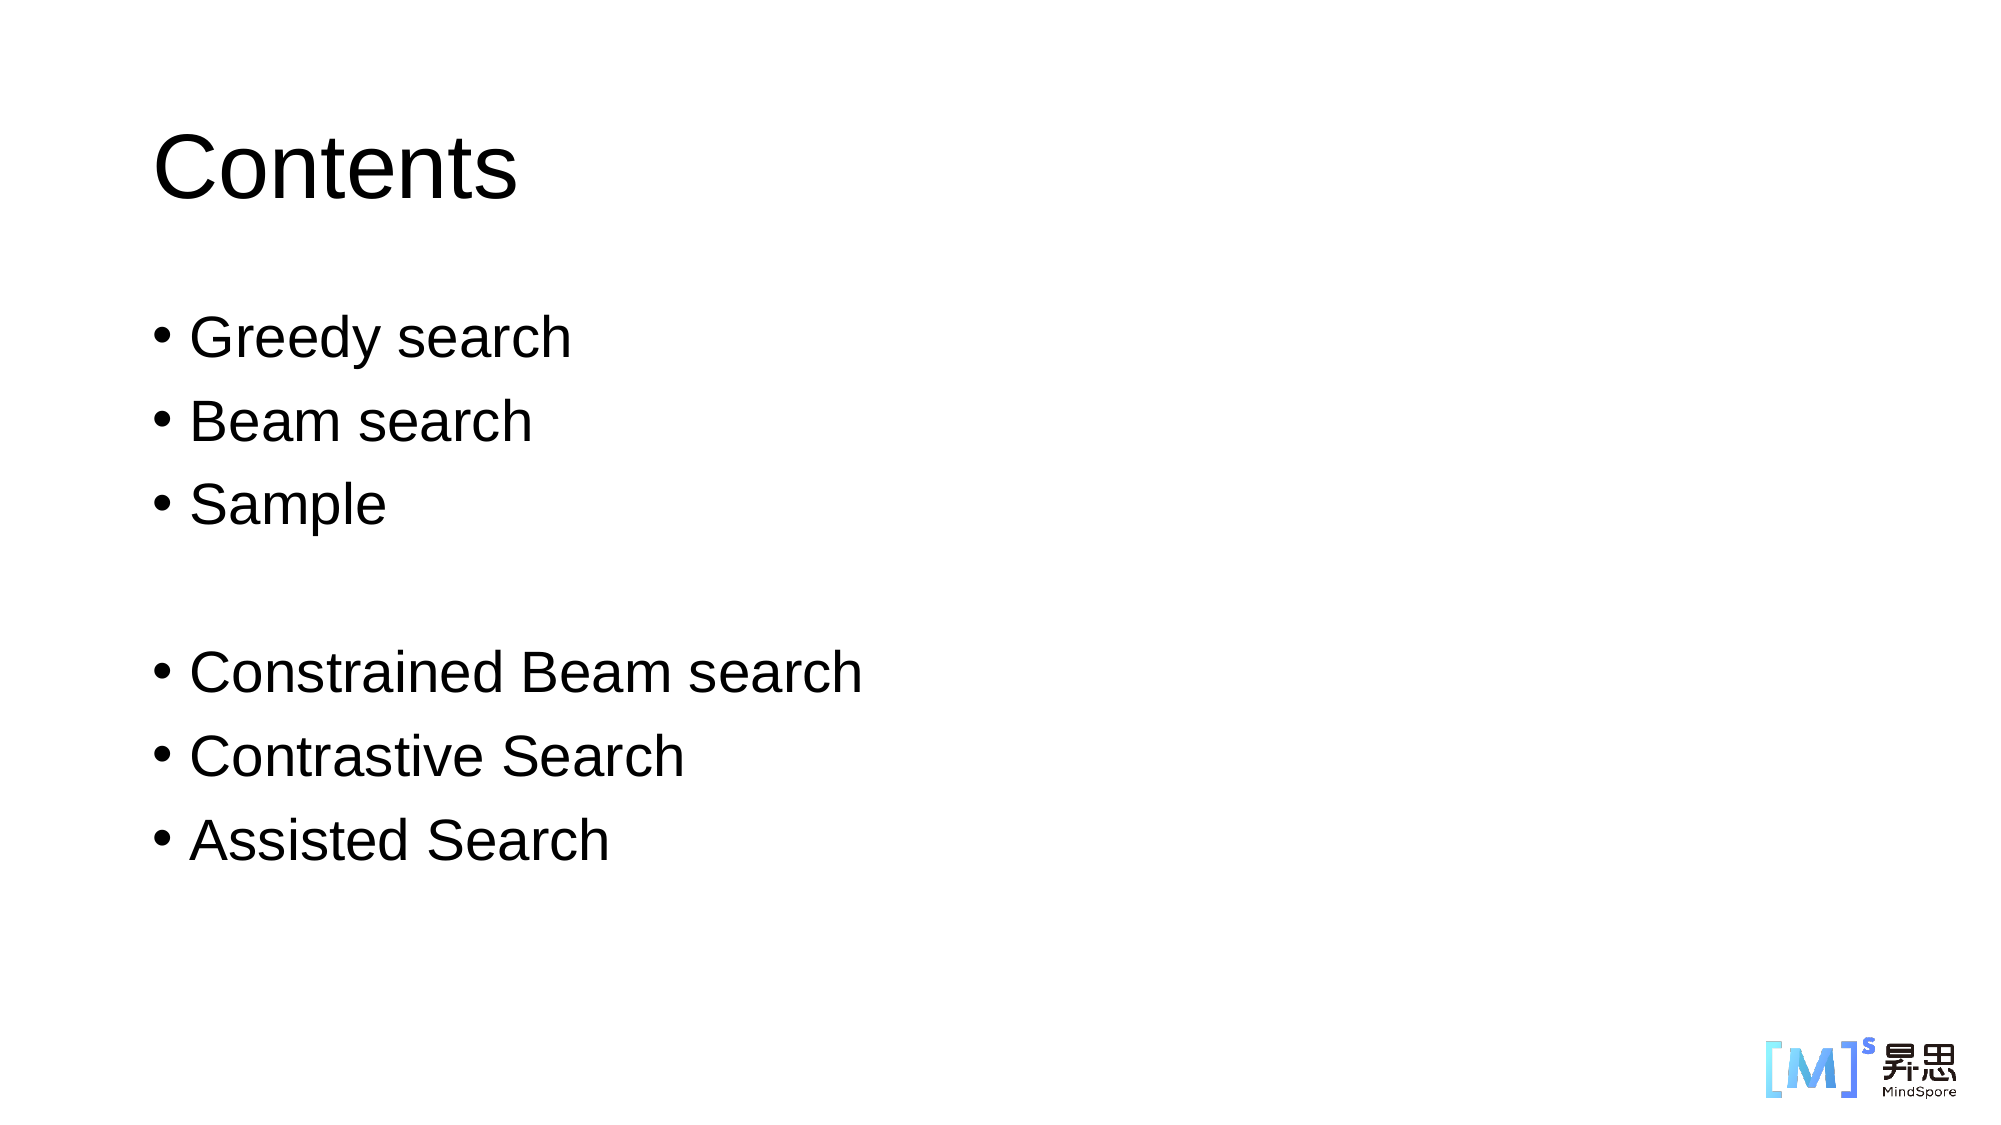

# Contents
Greedy search
Beam search
Sample

Constrained Beam search
Contrastive Search
Assisted Search